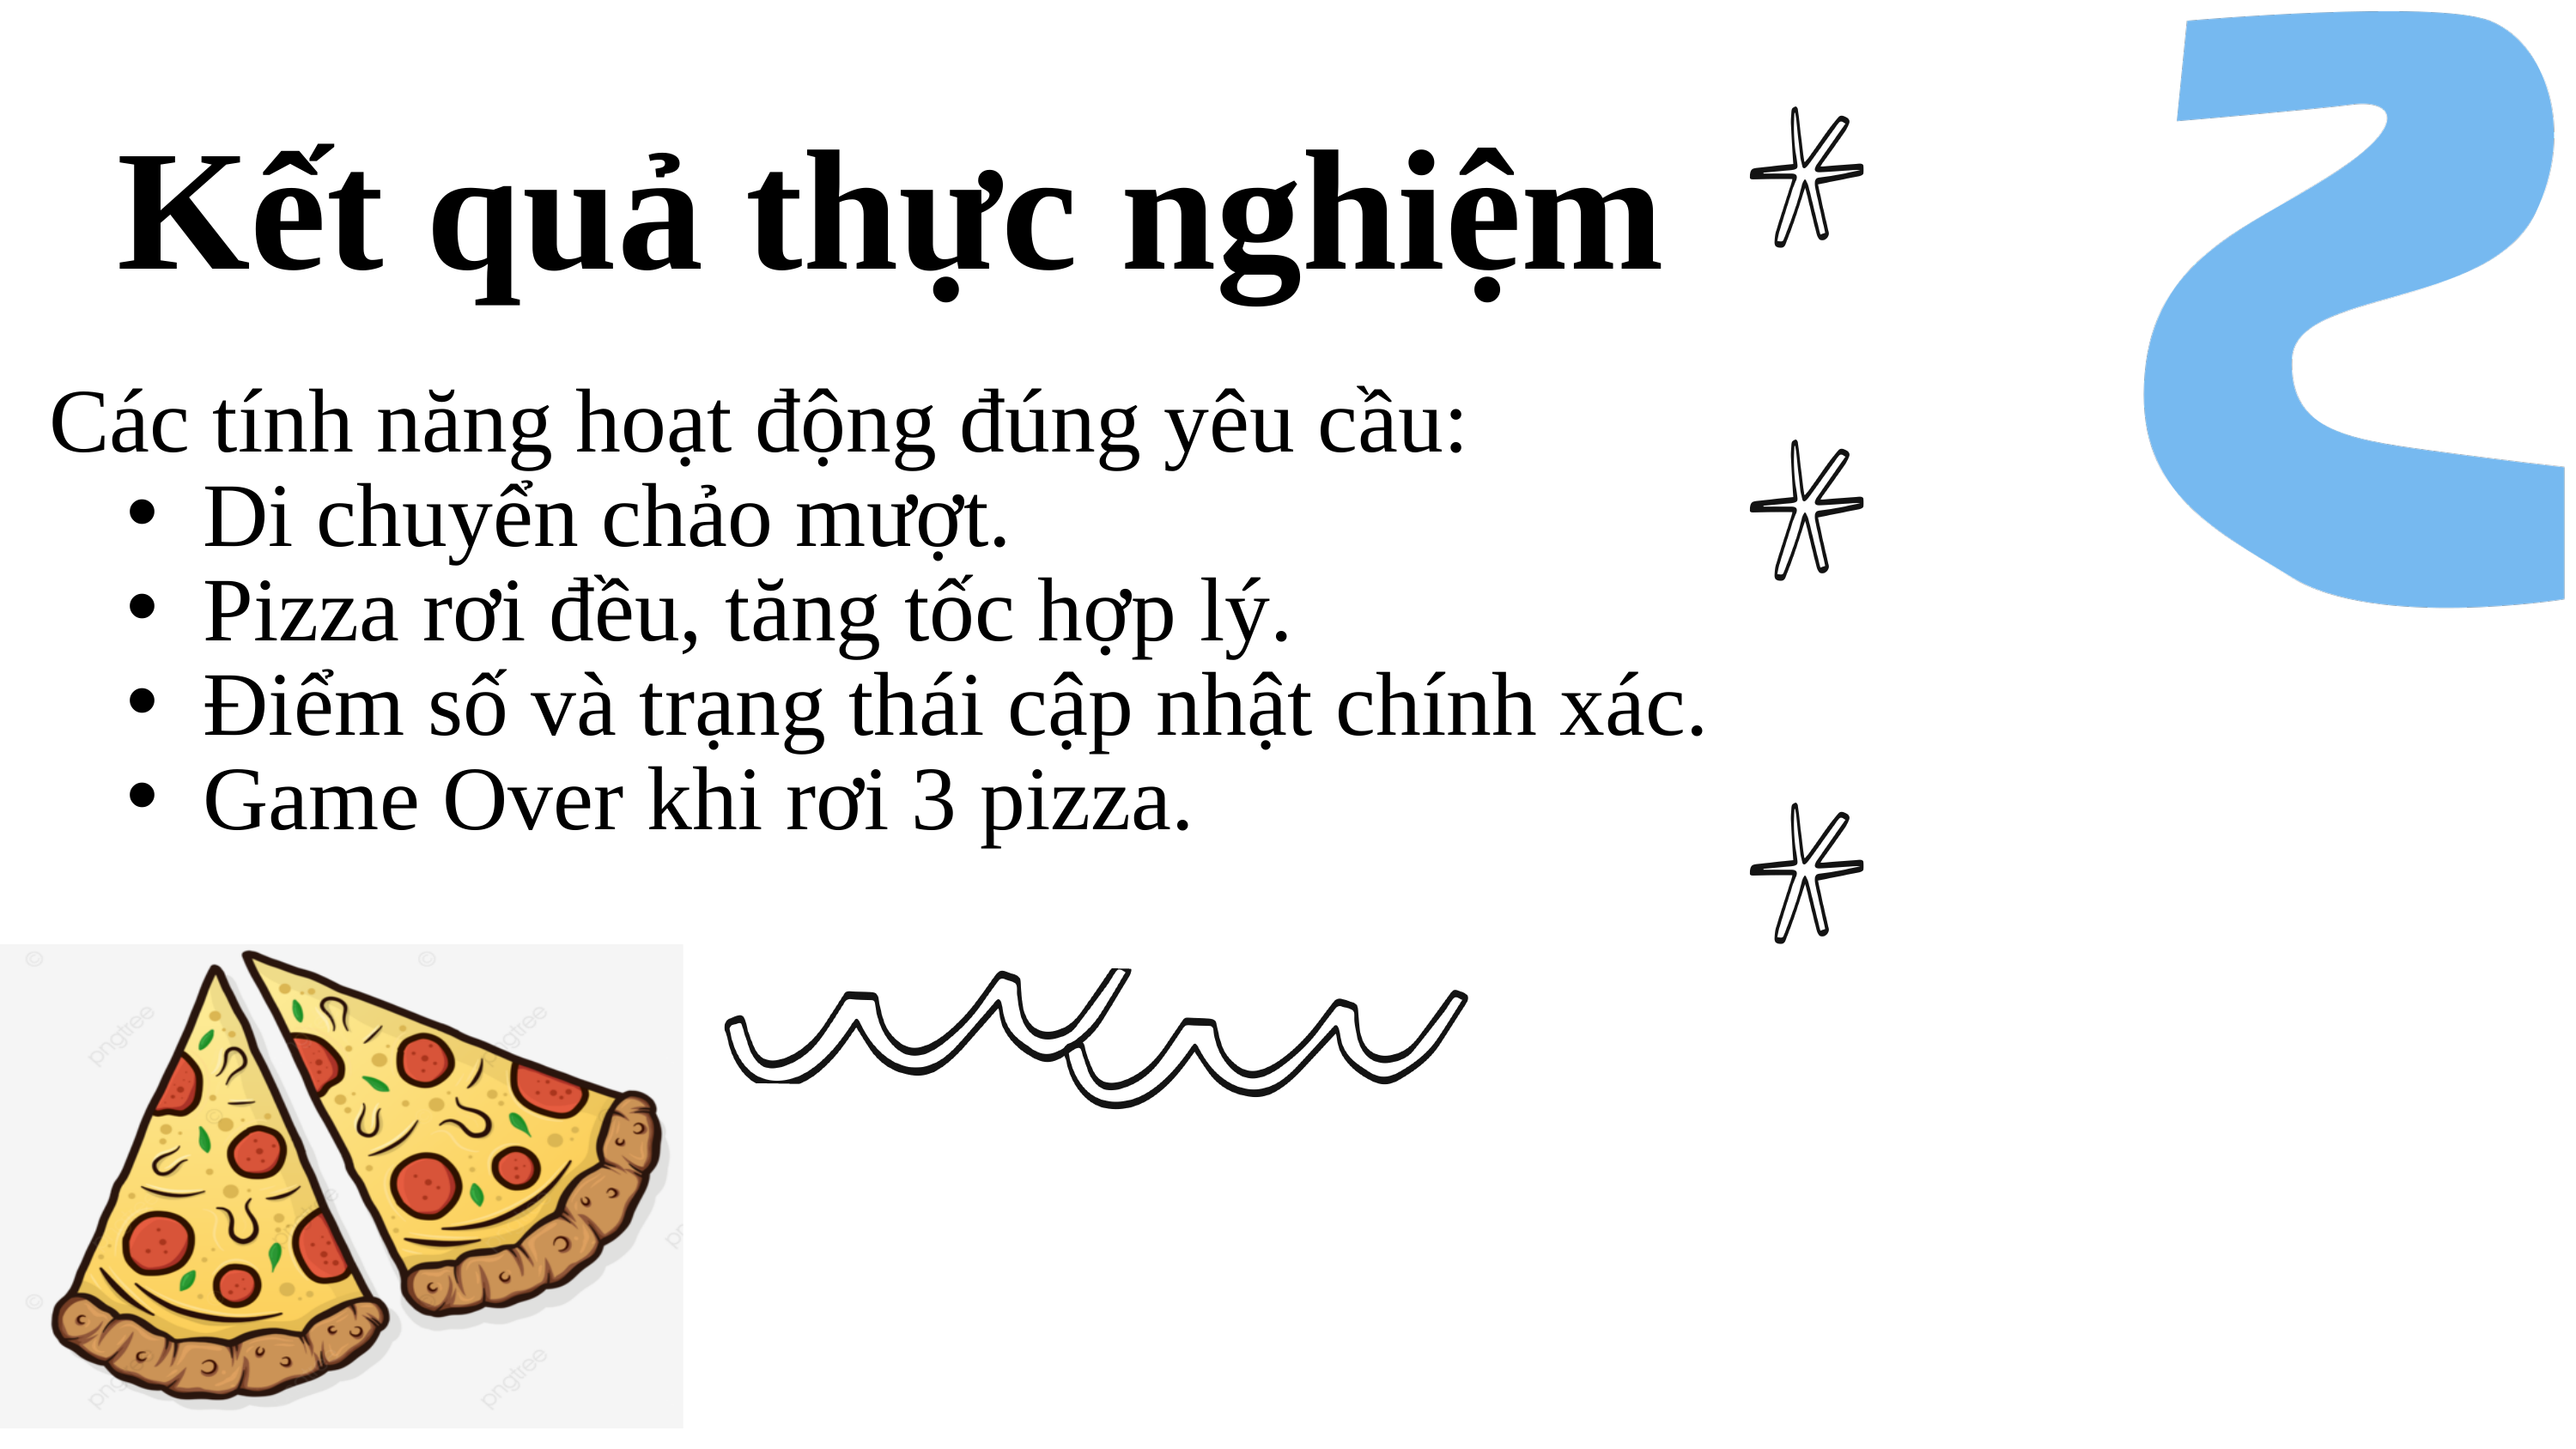

Kết quả thực nghiệm

Các tính năng hoạt động đúng yêu cầu:
Di chuyển chảo mượt.
Pizza rơi đều, tăng tốc hợp lý.
Điểm số và trạng thái cập nhật chính xác.
Game Over khi rơi 3 pizza.